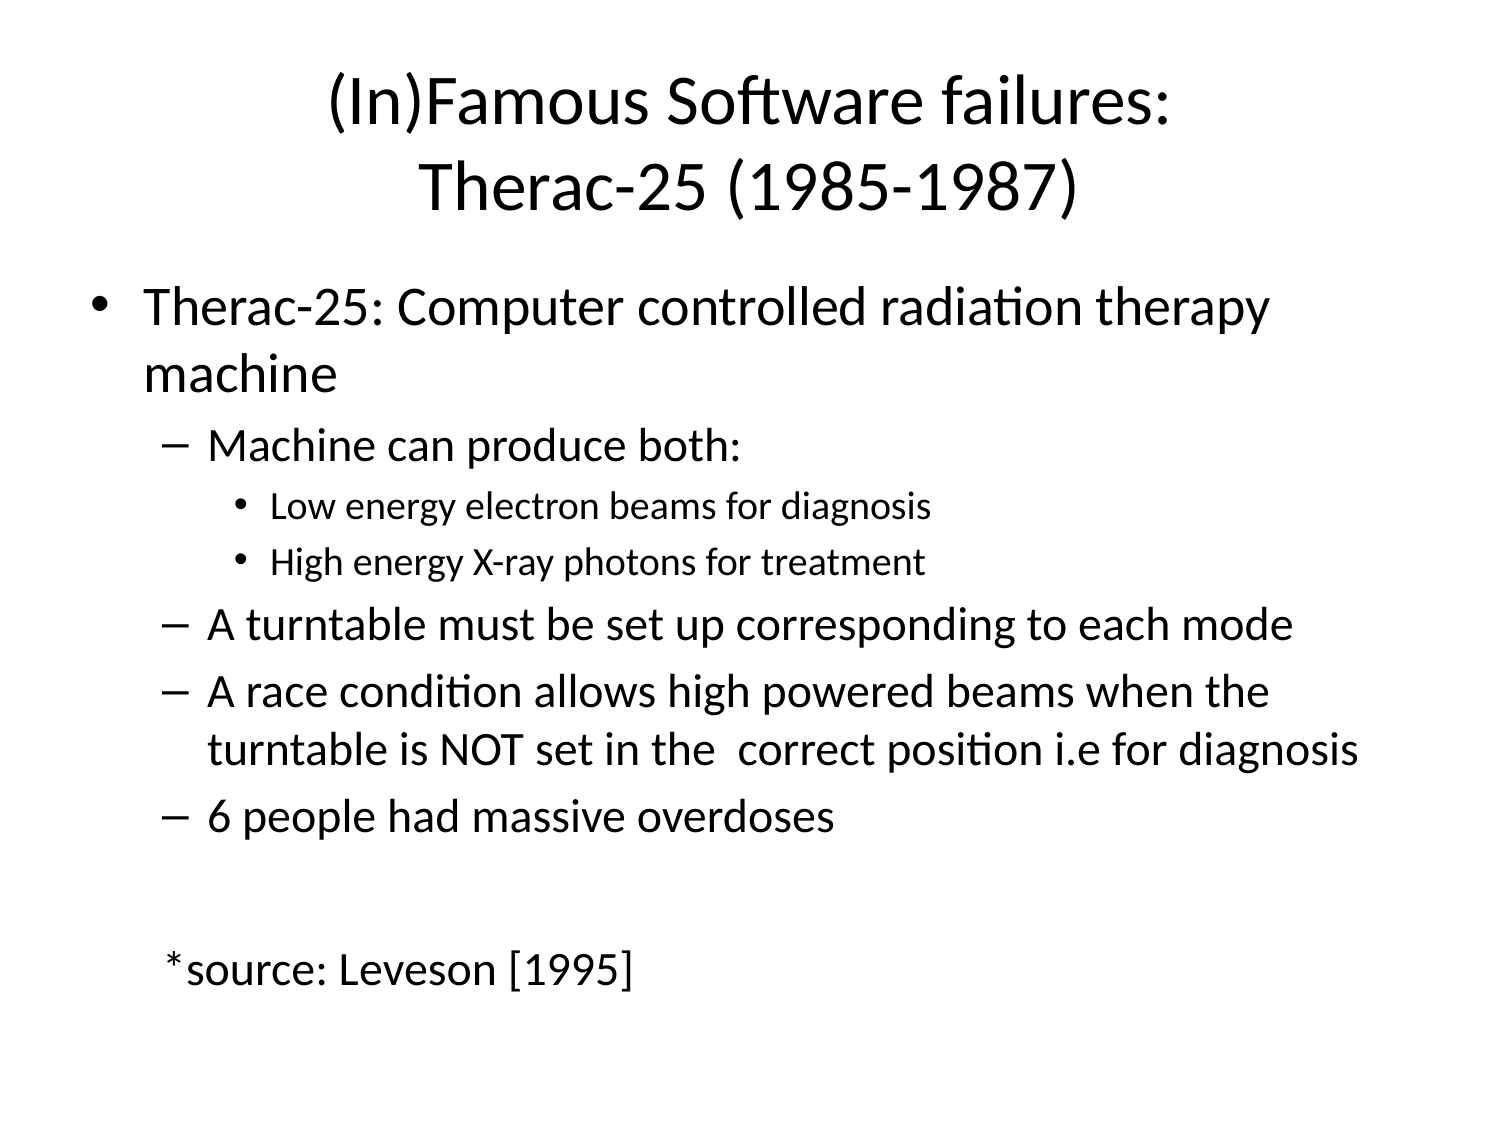

# (In)Famous Software failures: Therac-25 (1985-1987)
Therac-25: Computer controlled radiation therapy machine
Machine can produce both:
Low energy electron beams for diagnosis
High energy X-ray photons for treatment
A turntable must be set up corresponding to each mode
A race condition allows high powered beams when the turntable is NOT set in the  correct position i.e for diagnosis
6 people had massive overdoses

*source: Leveson [1995]